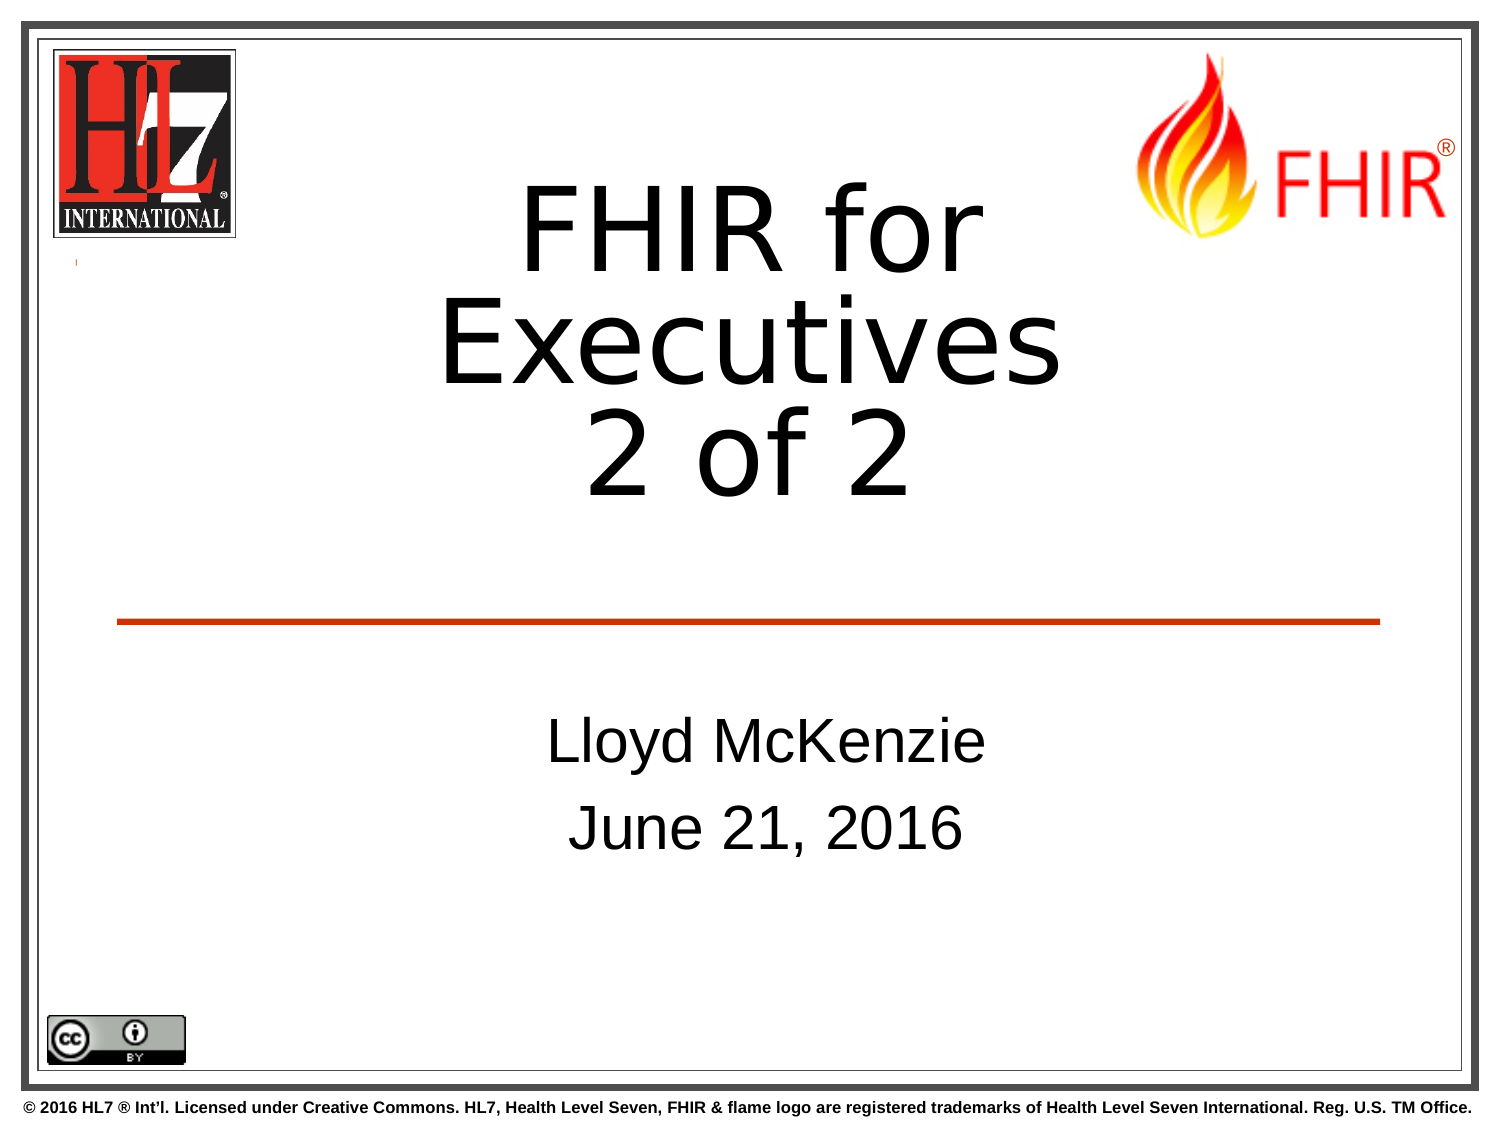

# FHIR for Executives 2 of 2
Lloyd McKenzie
June 21, 2016